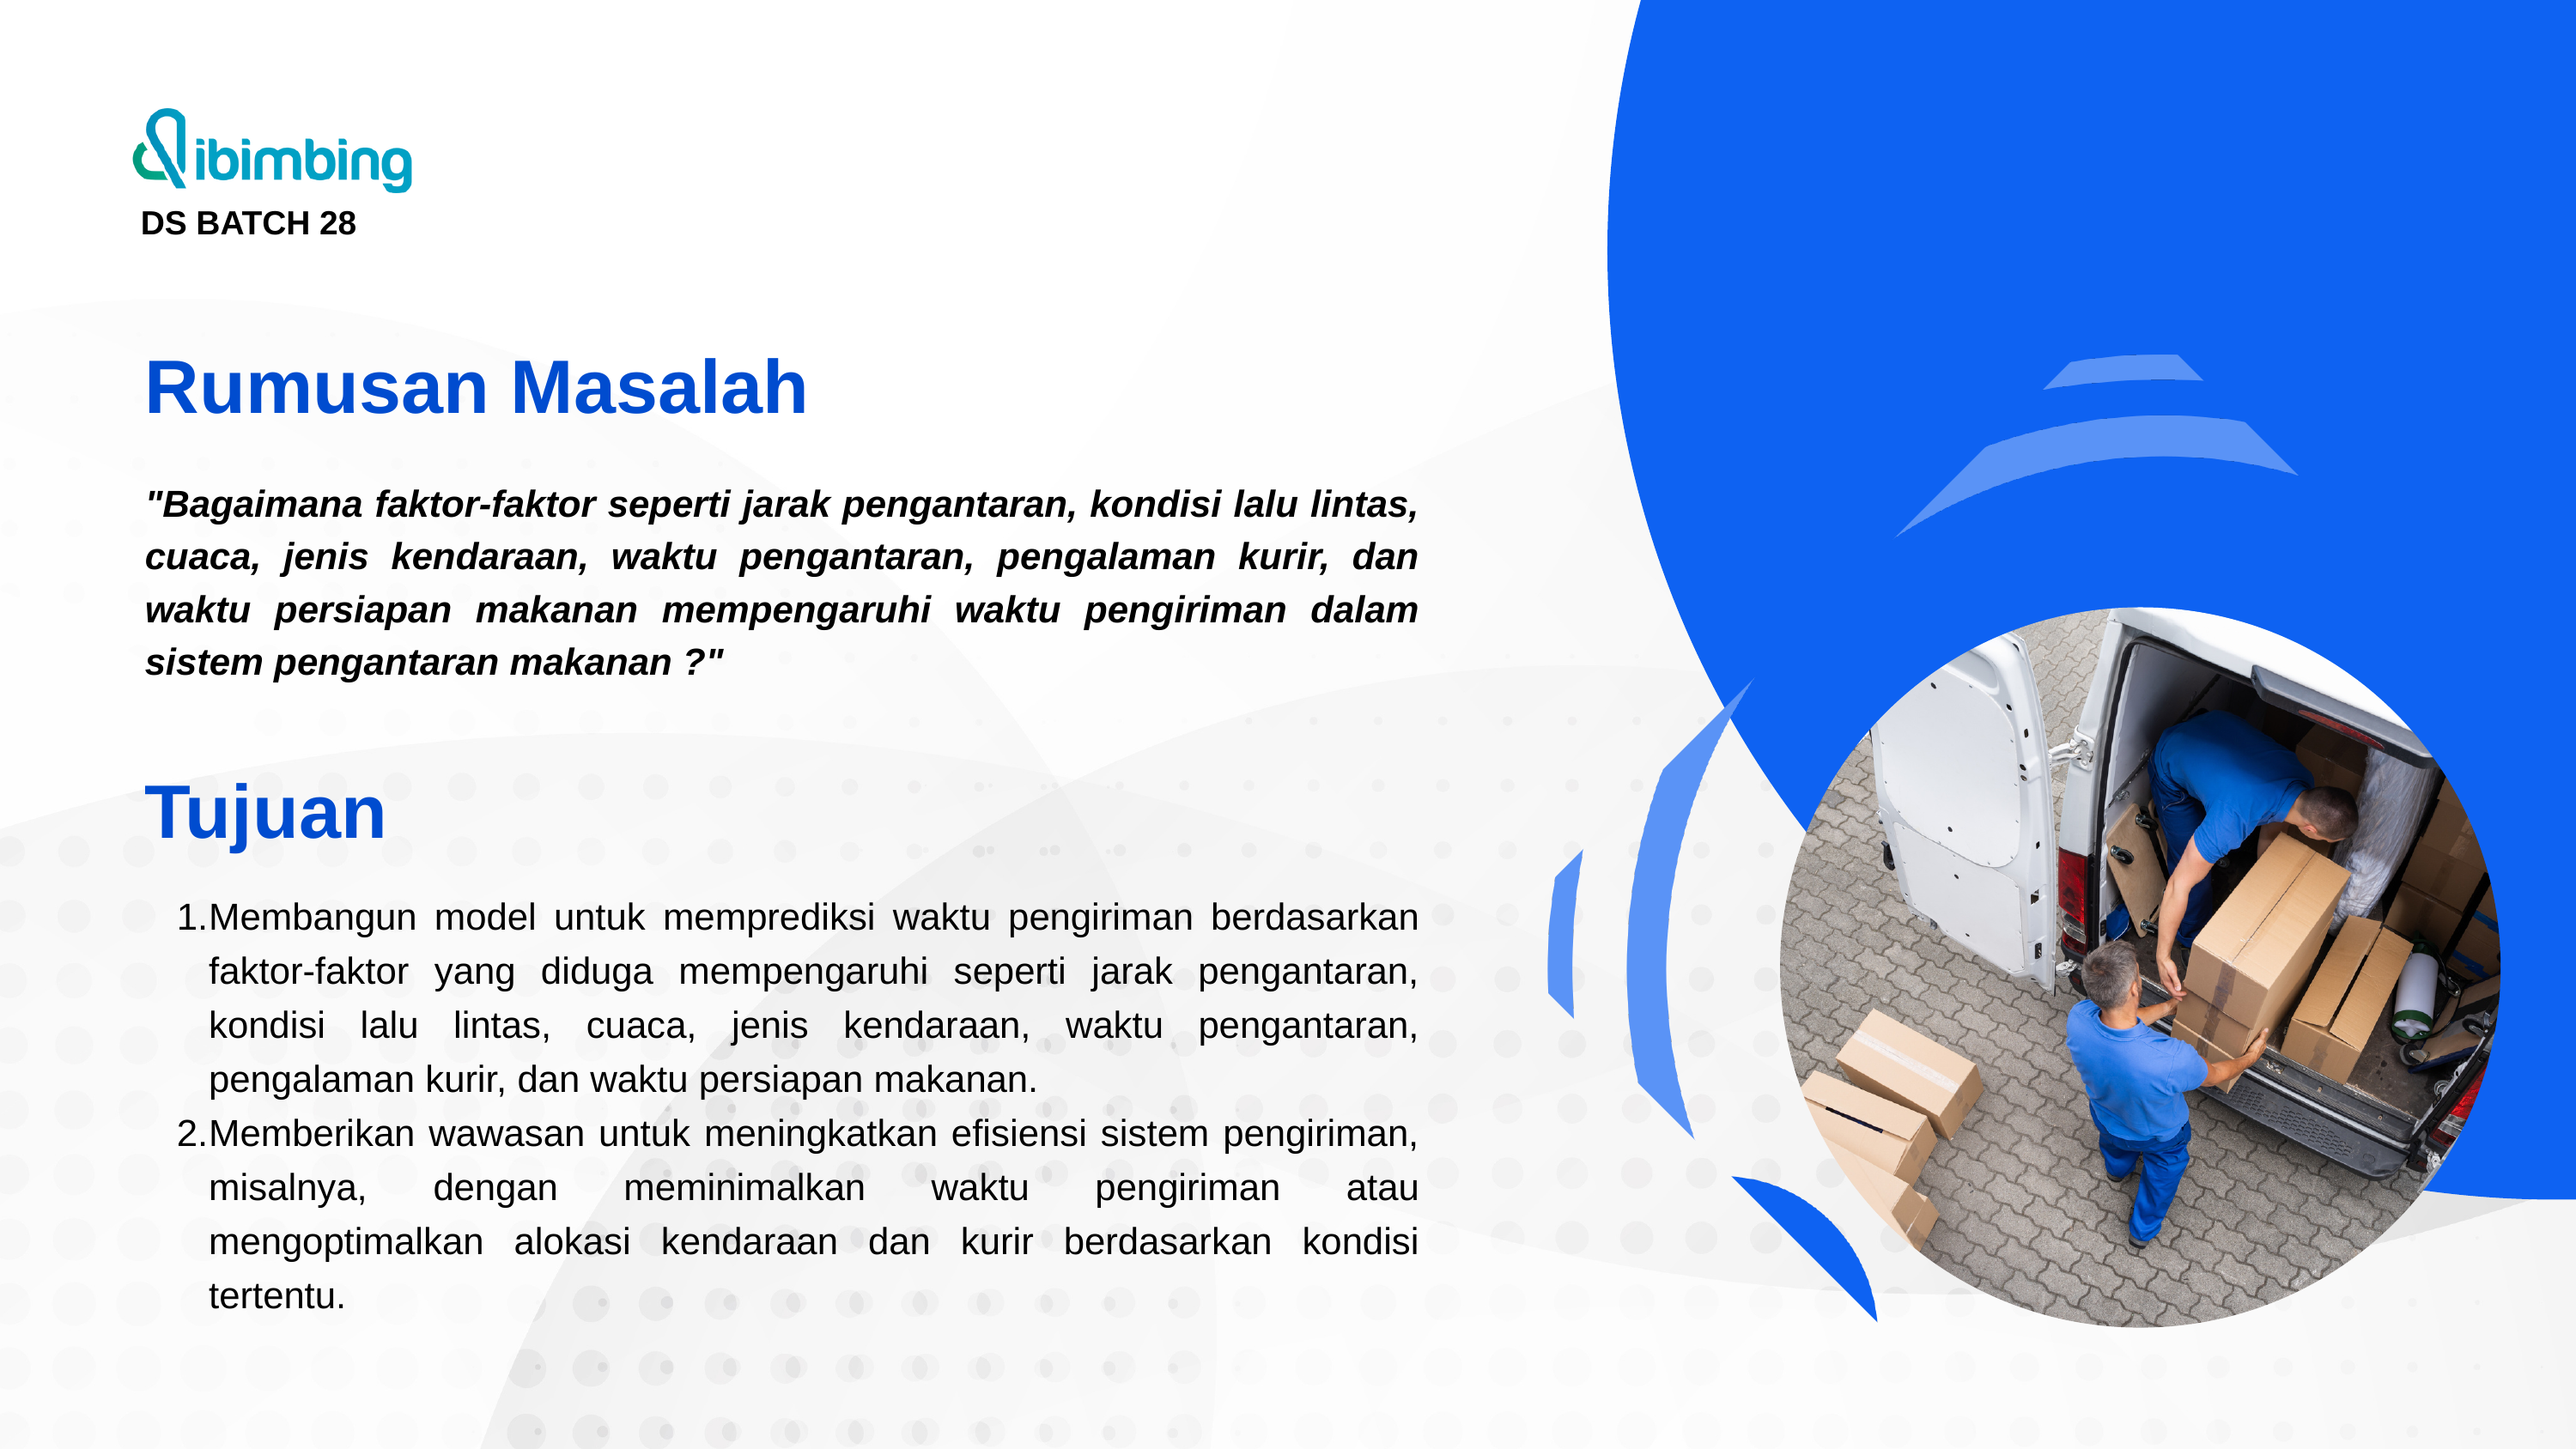

DS BATCH 28
Rumusan Masalah
"Bagaimana faktor-faktor seperti jarak pengantaran, kondisi lalu lintas, cuaca, jenis kendaraan, waktu pengantaran, pengalaman kurir, dan waktu persiapan makanan mempengaruhi waktu pengiriman dalam sistem pengantaran makanan ?"

Tujuan

Membangun model untuk memprediksi waktu pengiriman berdasarkan faktor-faktor yang diduga mempengaruhi seperti jarak pengantaran, kondisi lalu lintas, cuaca, jenis kendaraan, waktu pengantaran, pengalaman kurir, dan waktu persiapan makanan.
Memberikan wawasan untuk meningkatkan efisiensi sistem pengiriman, misalnya, dengan meminimalkan waktu pengiriman atau mengoptimalkan alokasi kendaraan dan kurir berdasarkan kondisi tertentu.